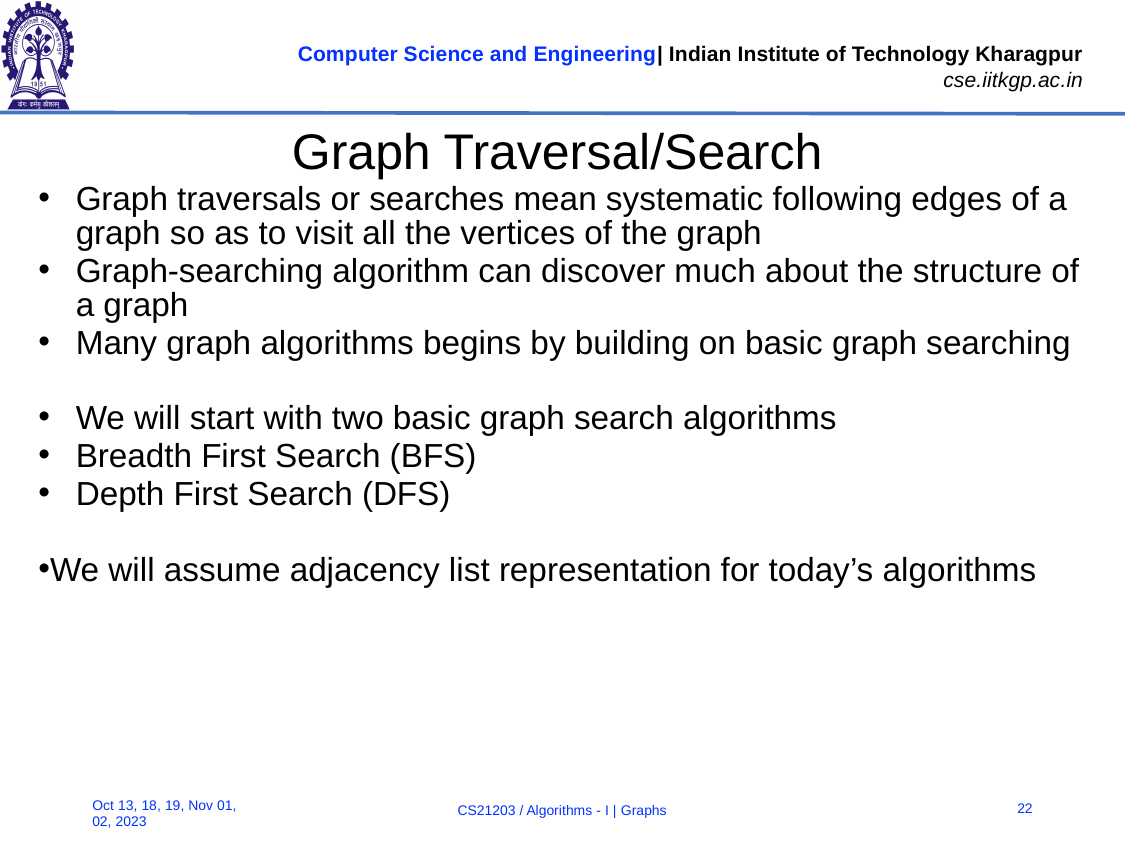

# Graph Traversal/Search
Graph traversals or searches mean systematic following edges of a graph so as to visit all the vertices of the graph
Graph-searching algorithm can discover much about the structure of a graph
Many graph algorithms begins by building on basic graph searching

We will start with two basic graph search algorithms
Breadth First Search (BFS)
Depth First Search (DFS)

We will assume adjacency list representation for today’s algorithms
22
CS21203 / Algorithms - I | Graphs
Oct 13, 18, 19, Nov 01, 02, 2023